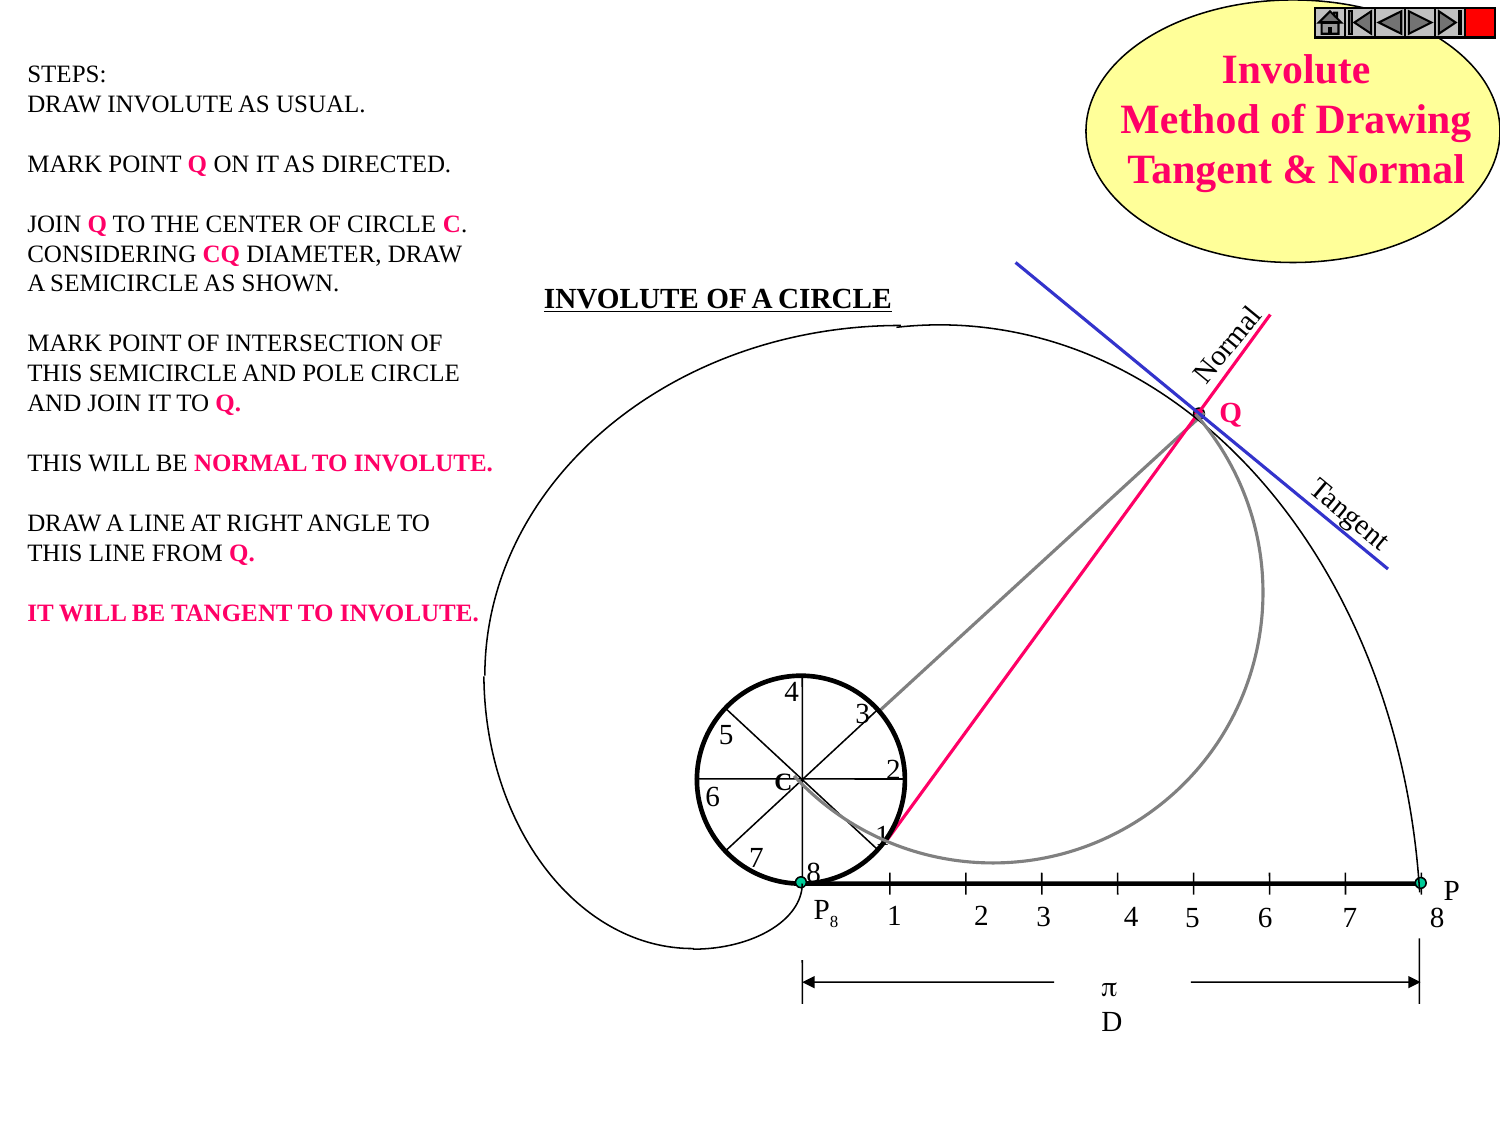

Involute
Method of Drawing
Tangent & Normal

STEPS:
DRAW INVOLUTE AS USUAL.

MARK POINT Q ON IT AS DIRECTED.

JOIN Q TO THE CENTER OF CIRCLE C.
CONSIDERING CQ DIAMETER, DRAW
A SEMICIRCLE AS SHOWN.

MARK POINT OF INTERSECTION OF
THIS SEMICIRCLE AND POLE CIRCLE
AND JOIN IT TO Q.

THIS WILL BE NORMAL TO INVOLUTE.

DRAW A LINE AT RIGHT ANGLE TO
THIS LINE FROM Q.

IT WILL BE TANGENT TO INVOLUTE.

INVOLUTE OF A CIRCLE

4
3
5
2
6
1
7
8

P

P8

1          2
3          4
7          8
5        6

πD

C

Normal
Q

Tangent